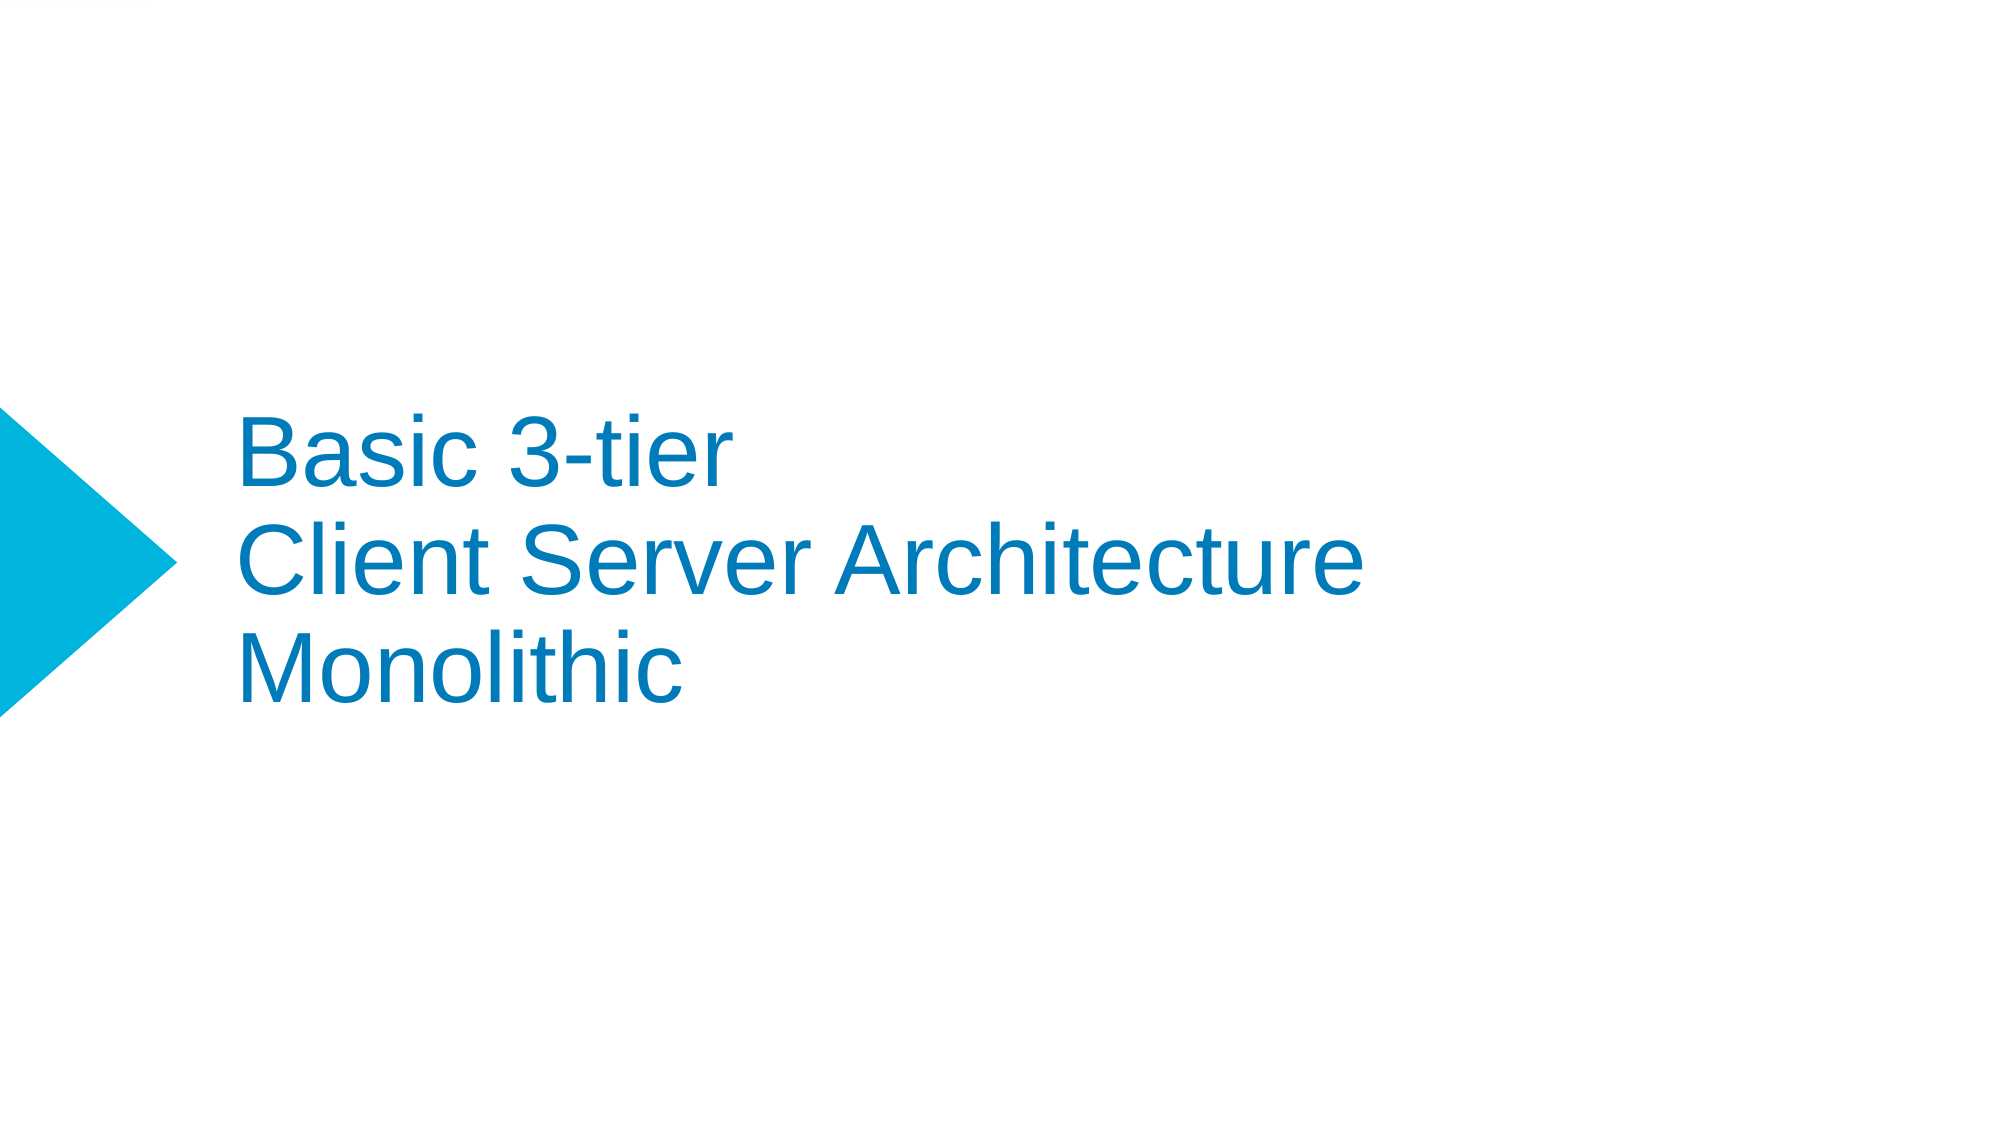

# Basic 3-tier Client Server Architecture Monolithic